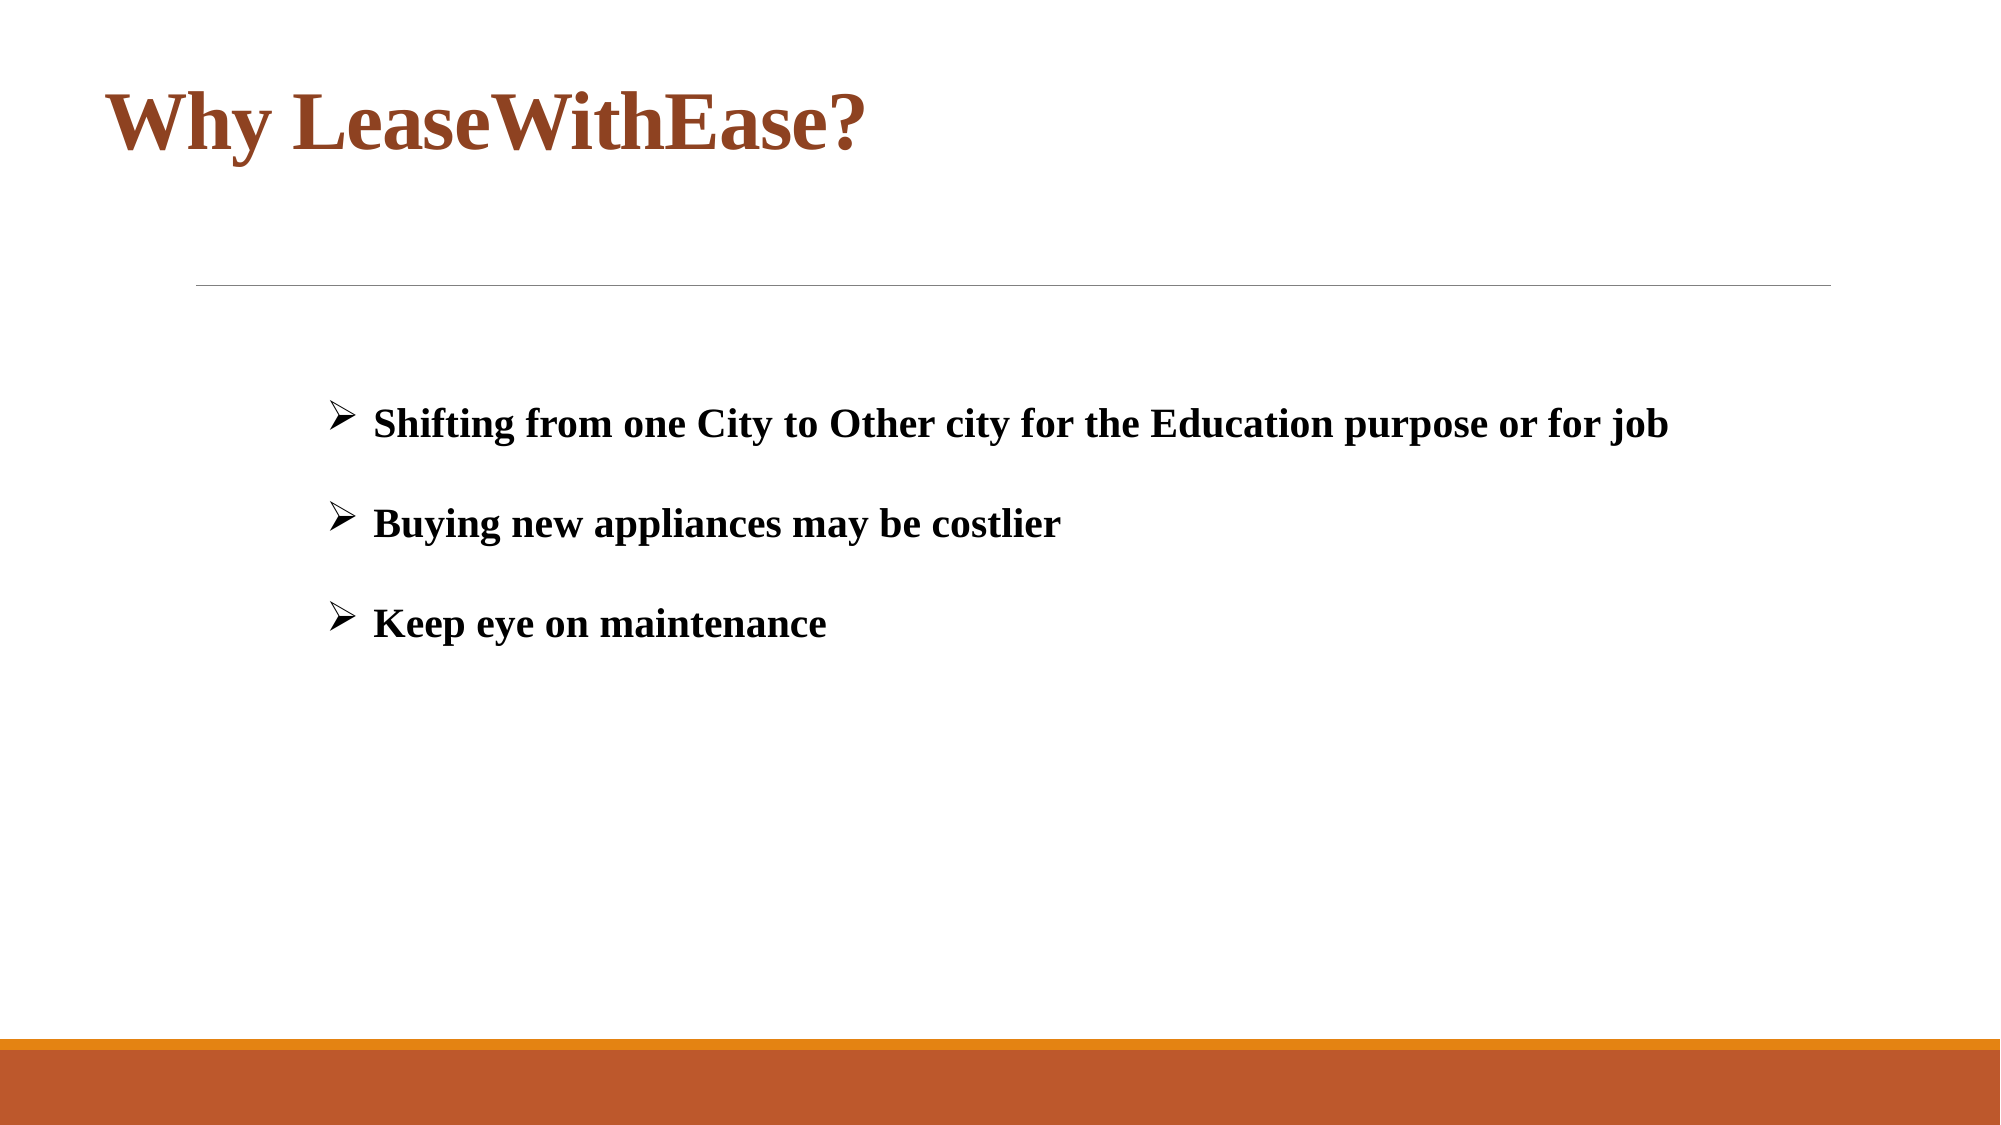

# Why LeaseWithEase?
Shifting from one City to Other city for the Education purpose or for job

Buying new appliances may be costlier

Keep eye on maintenance